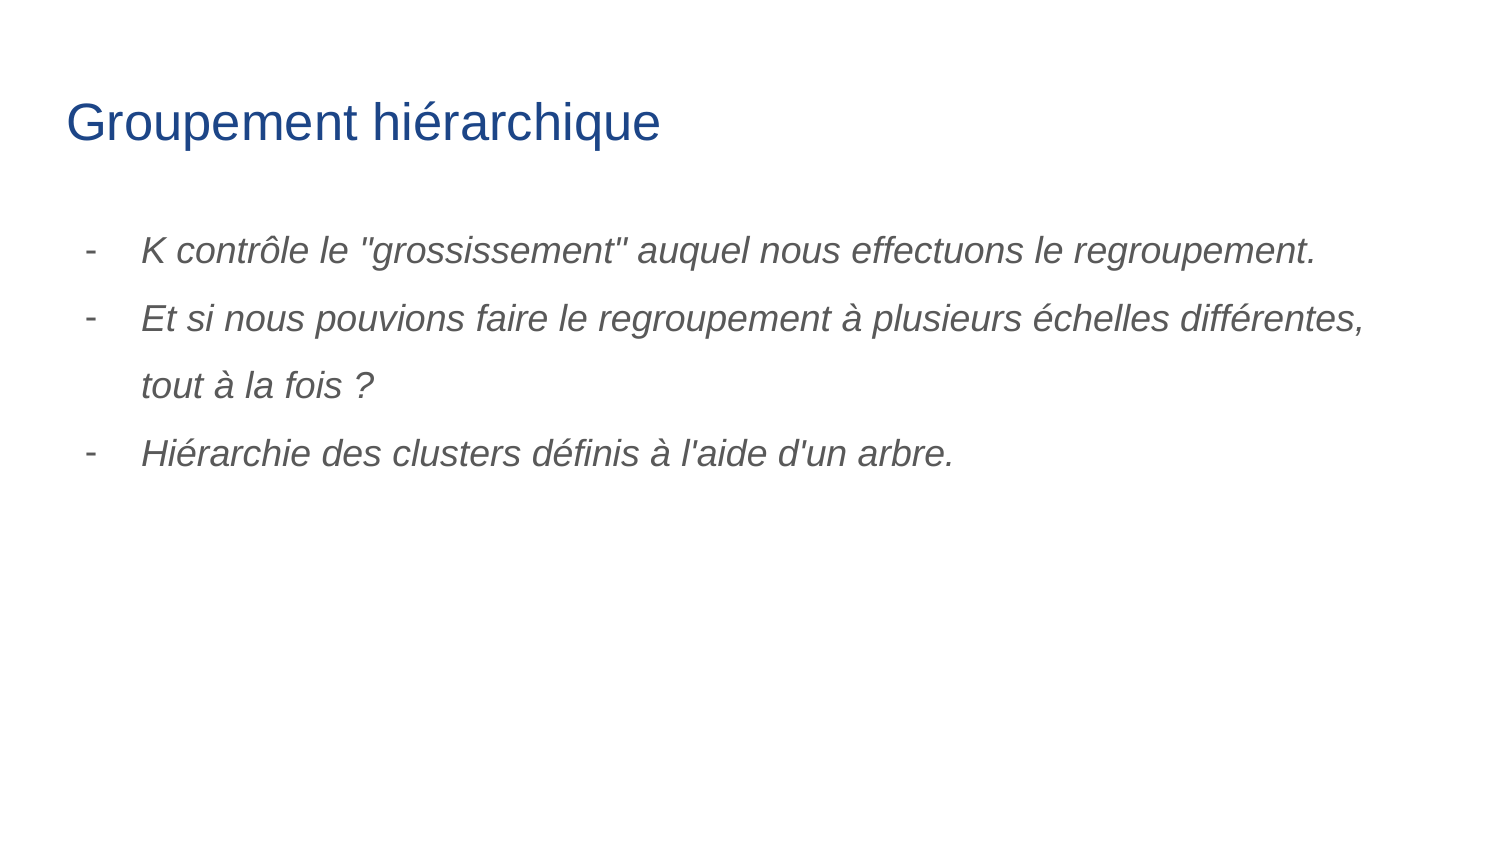

# Groupement hiérarchique
K contrôle le "grossissement" auquel nous effectuons le regroupement.
Et si nous pouvions faire le regroupement à plusieurs échelles différentes, tout à la fois ?
Hiérarchie des clusters définis à l'aide d'un arbre.